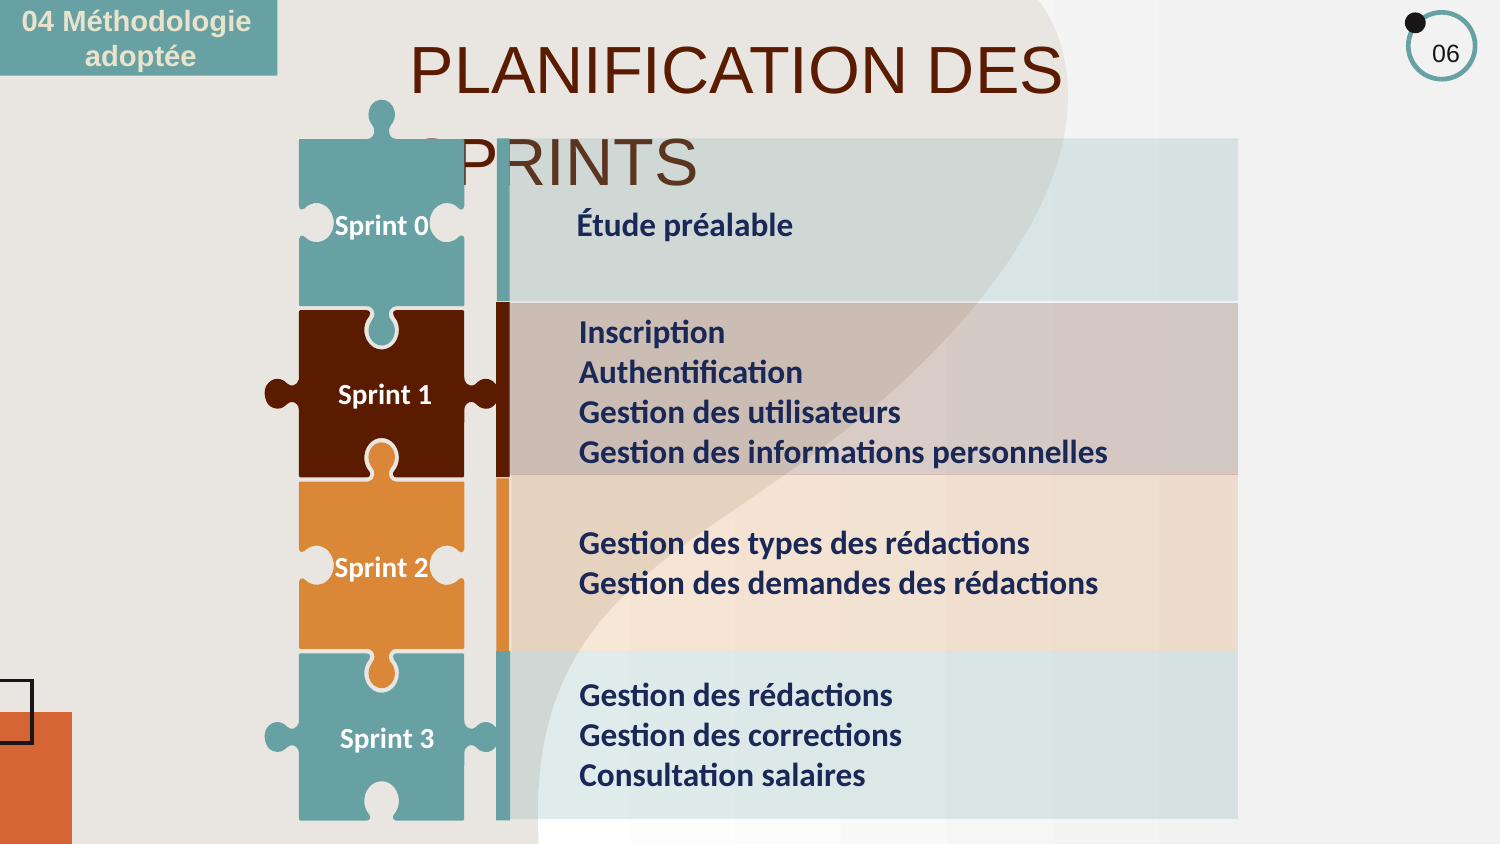

04 Méthodologie
 adoptée
PLANIFICATION DES SPRINTS

06

Étude préalable
Sprint 0

Inscription
Authentification
Gestion des utilisateurs
Gestion des informations personnelles

Sprint 1

Gestion des types des rédactions
Gestion des demandes des rédactions
Sprint 2

Gestion des rédactions
Gestion des corrections
Consultation salaires
Sprint 3